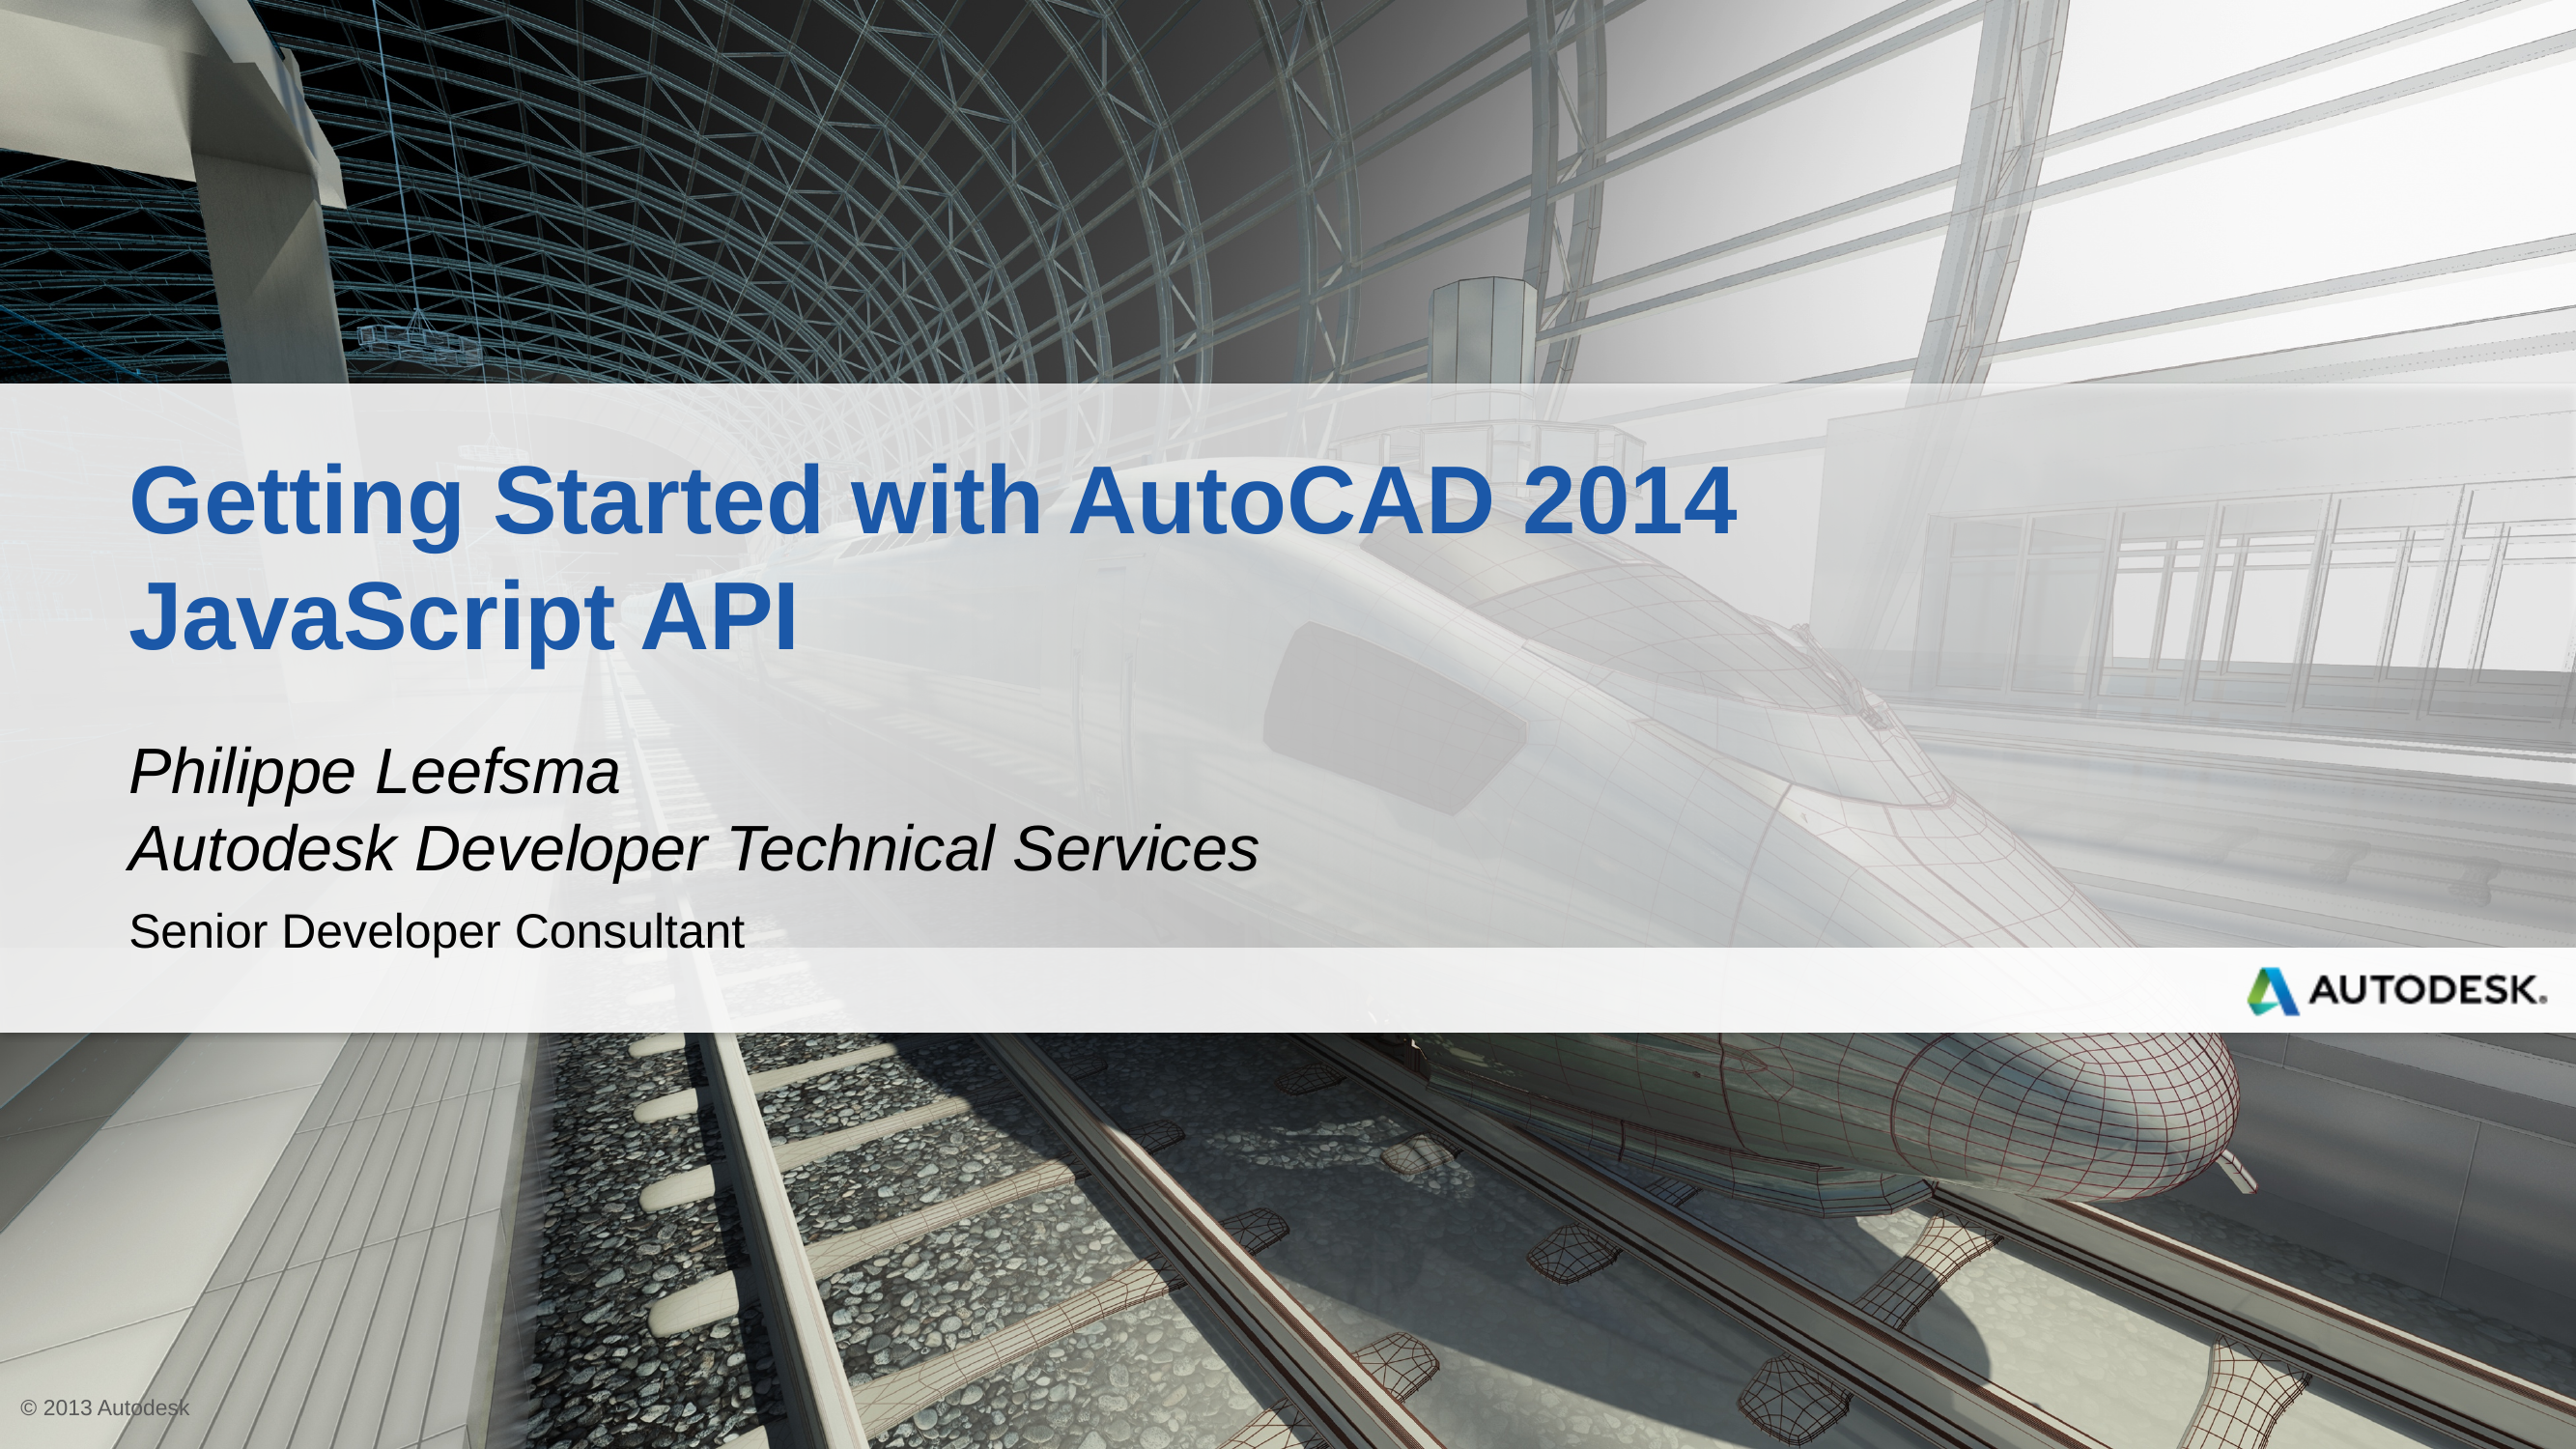

Getting Started with AutoCAD 2014
JavaScript API
Philippe Leefsma
Autodesk Developer Technical Services

Senior Developer Consultant